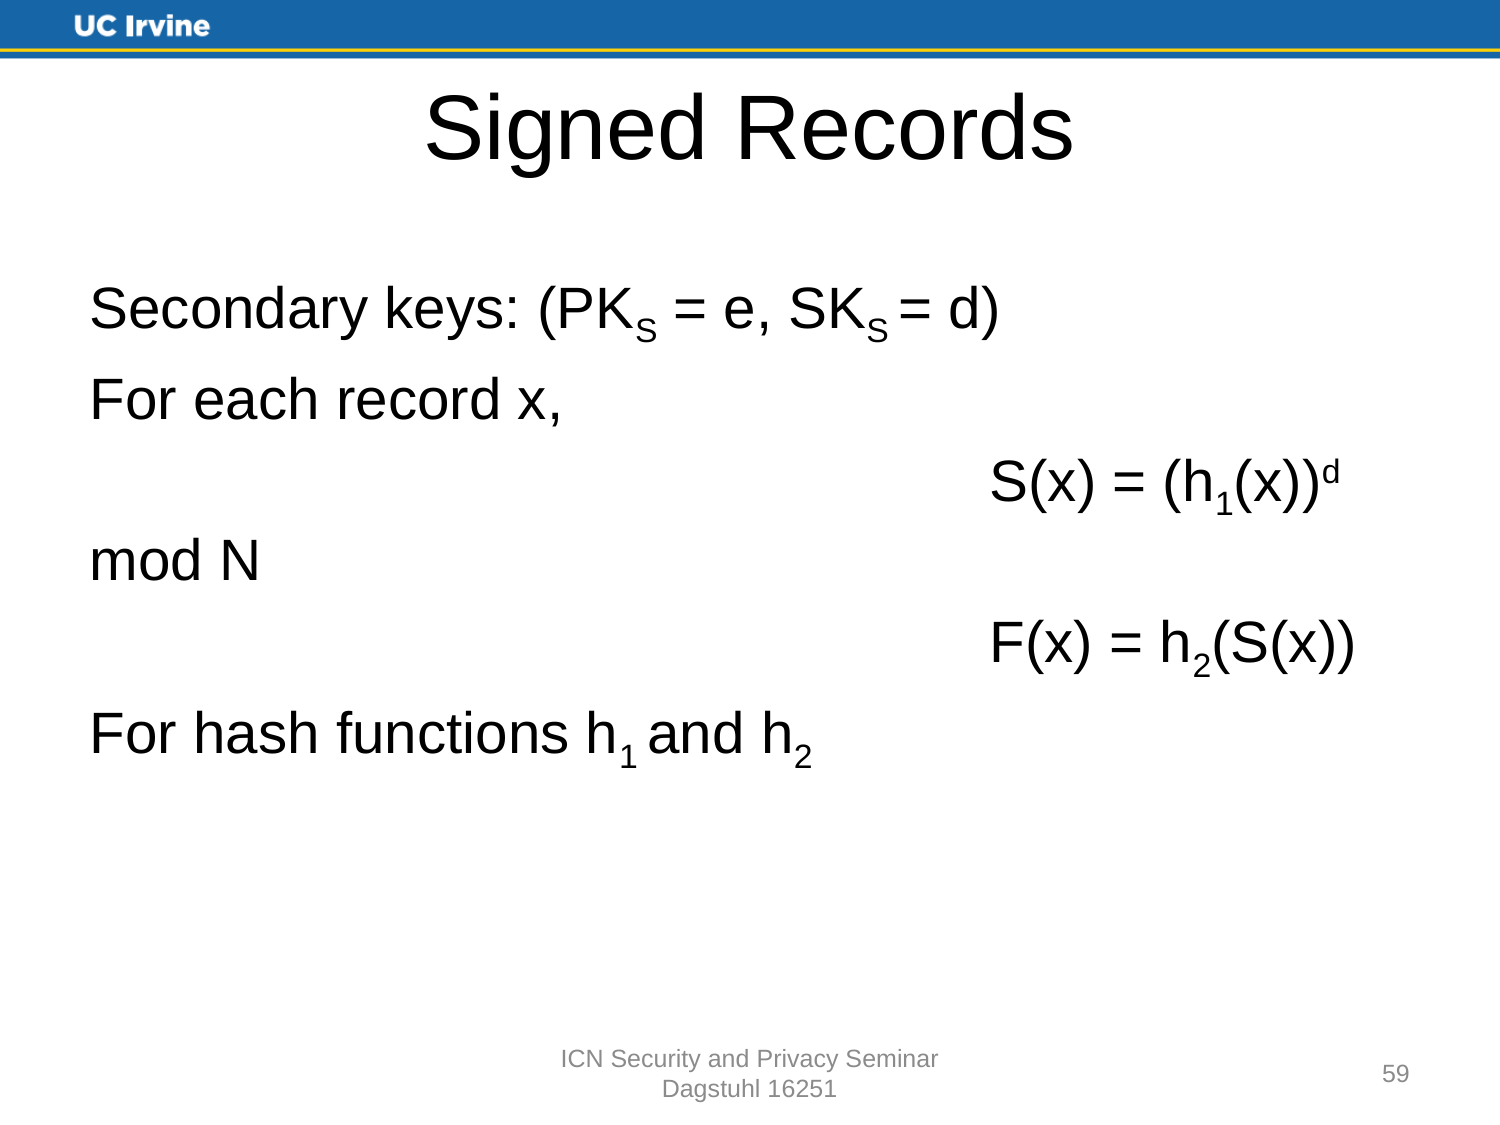

# Signed Records
Secondary keys: (PKS = e, SKS = d)
For each record x,
						S(x) = (h1(x))d mod N
						F(x) = h2(S(x))
For hash functions h1 and h2

ICN Security and Privacy Seminar
Dagstuhl 16251
59